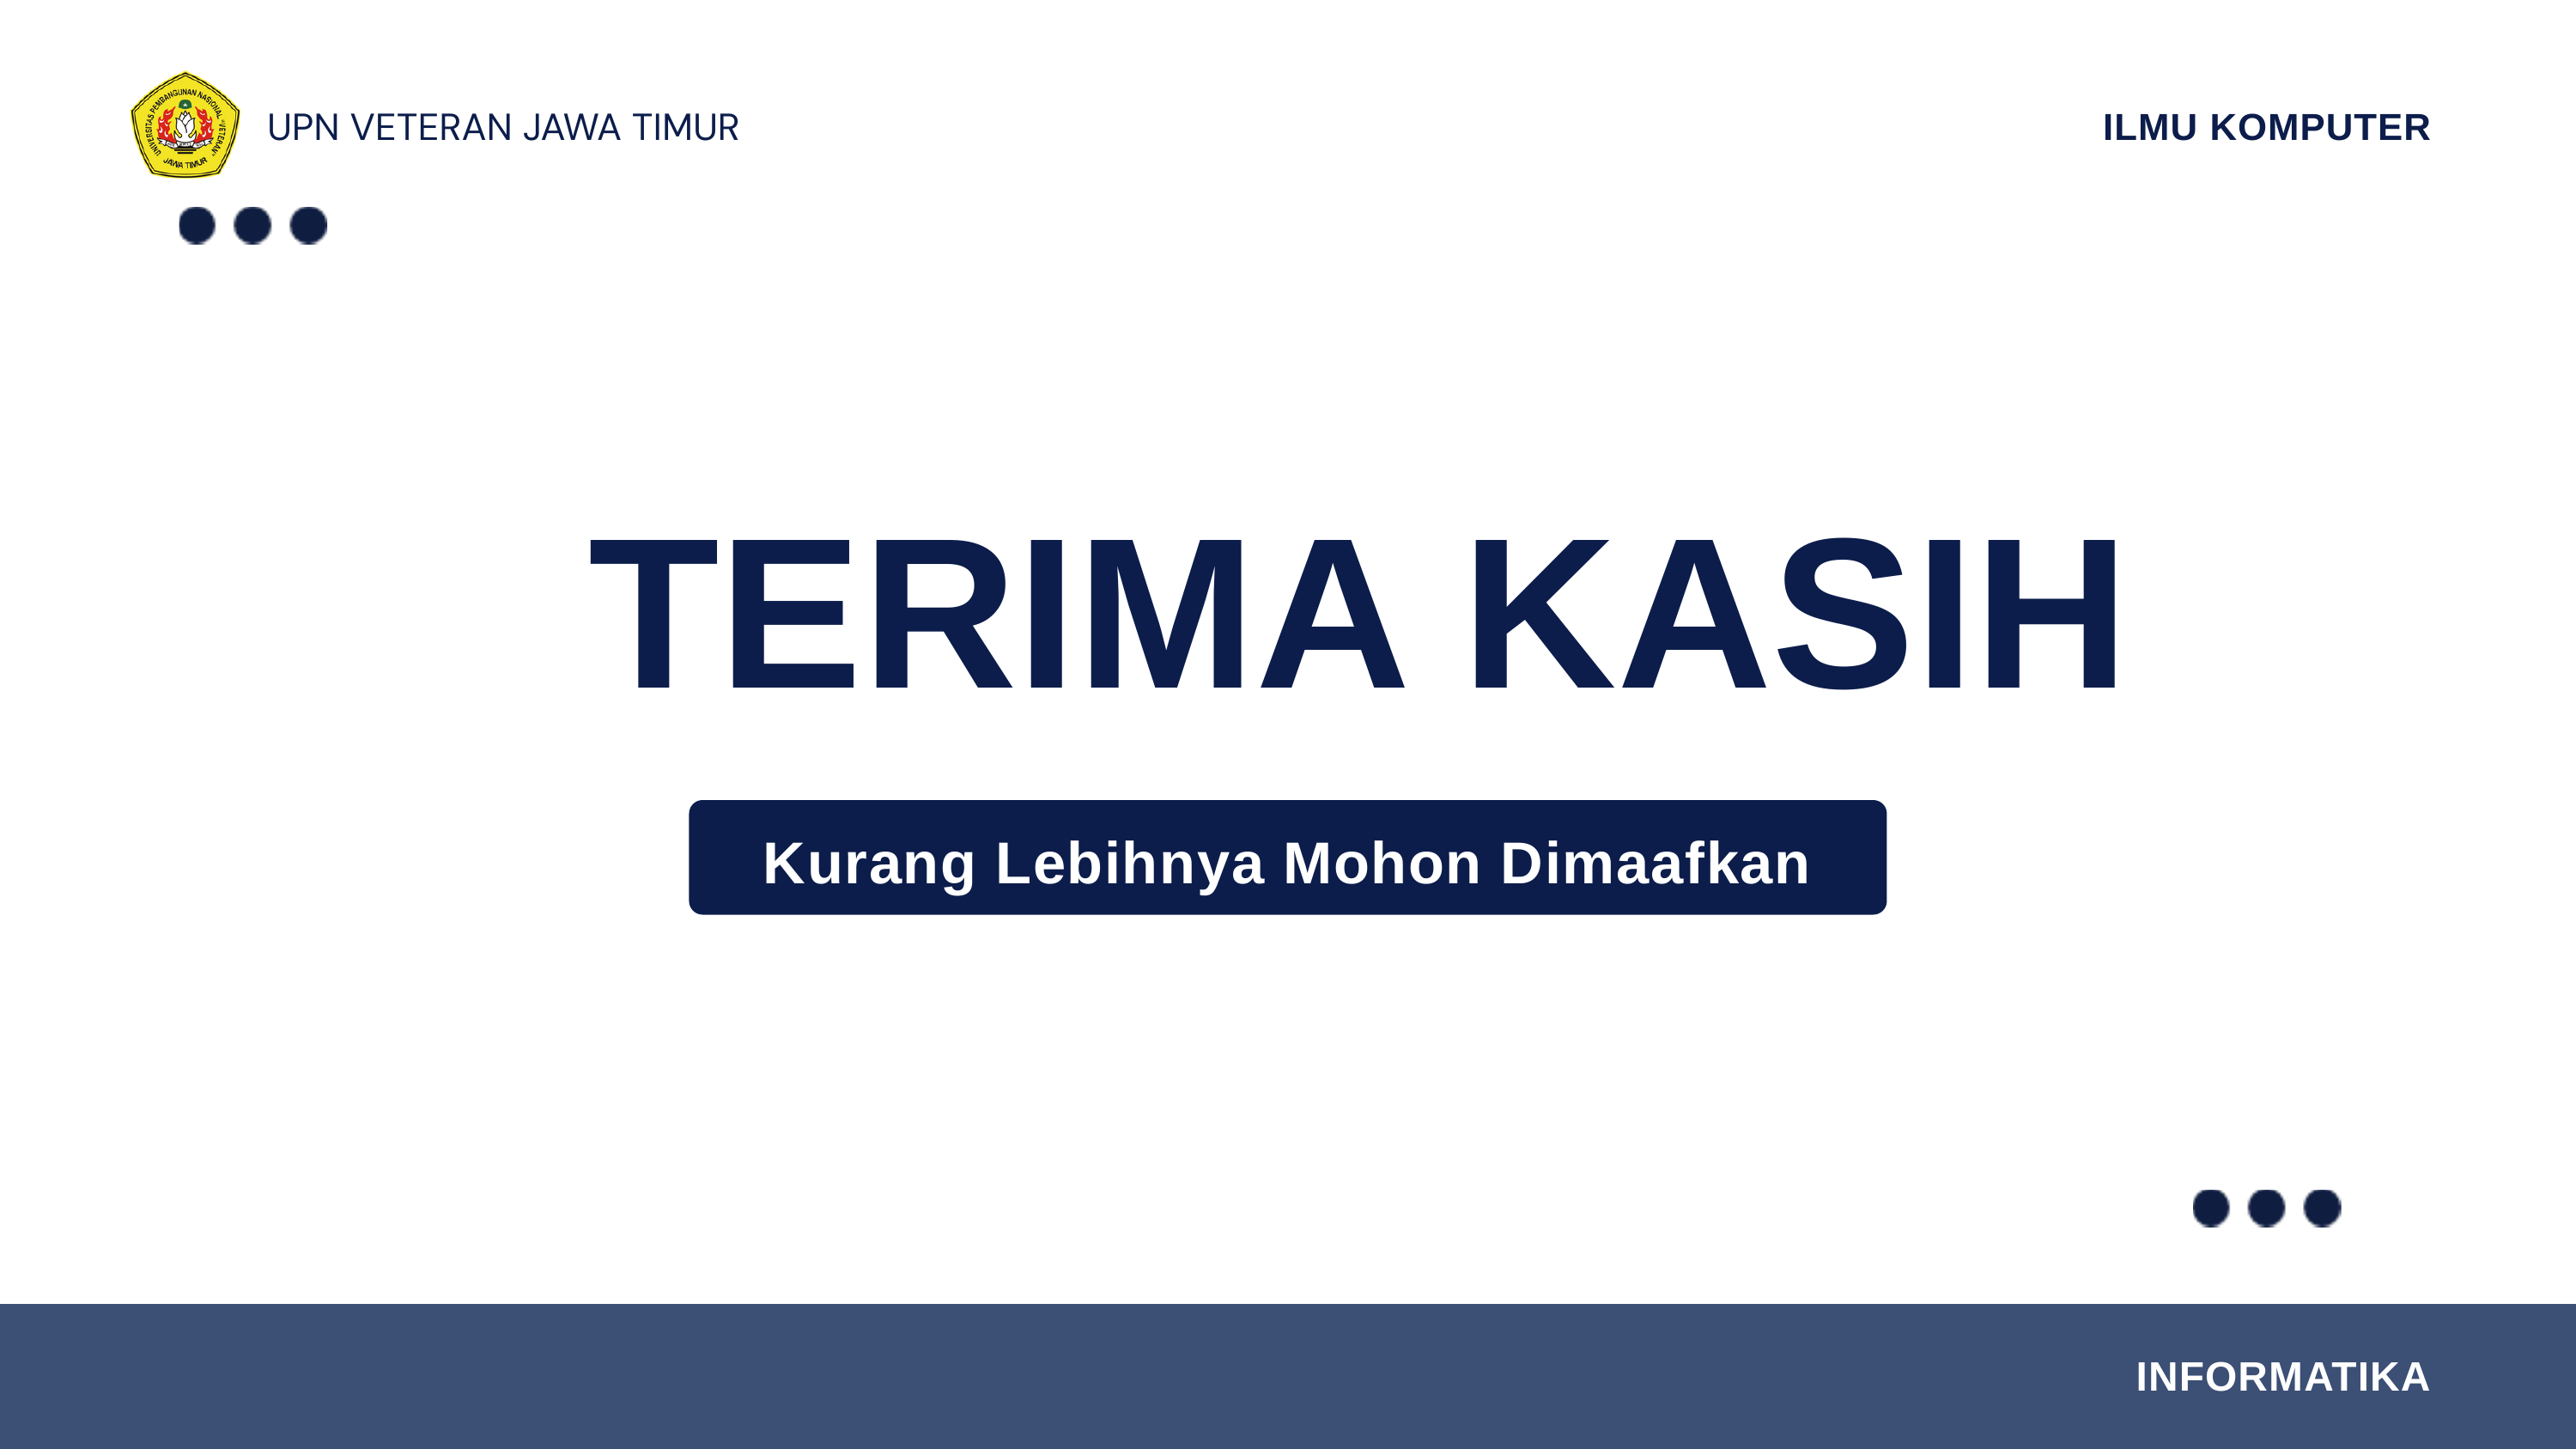

UPN VETERAN JAWA TIMUR
ILMU KOMPUTER

TERIMA KASIH

Kurang Lebihnya Mohon Dimaafkan

INFORMATIKA